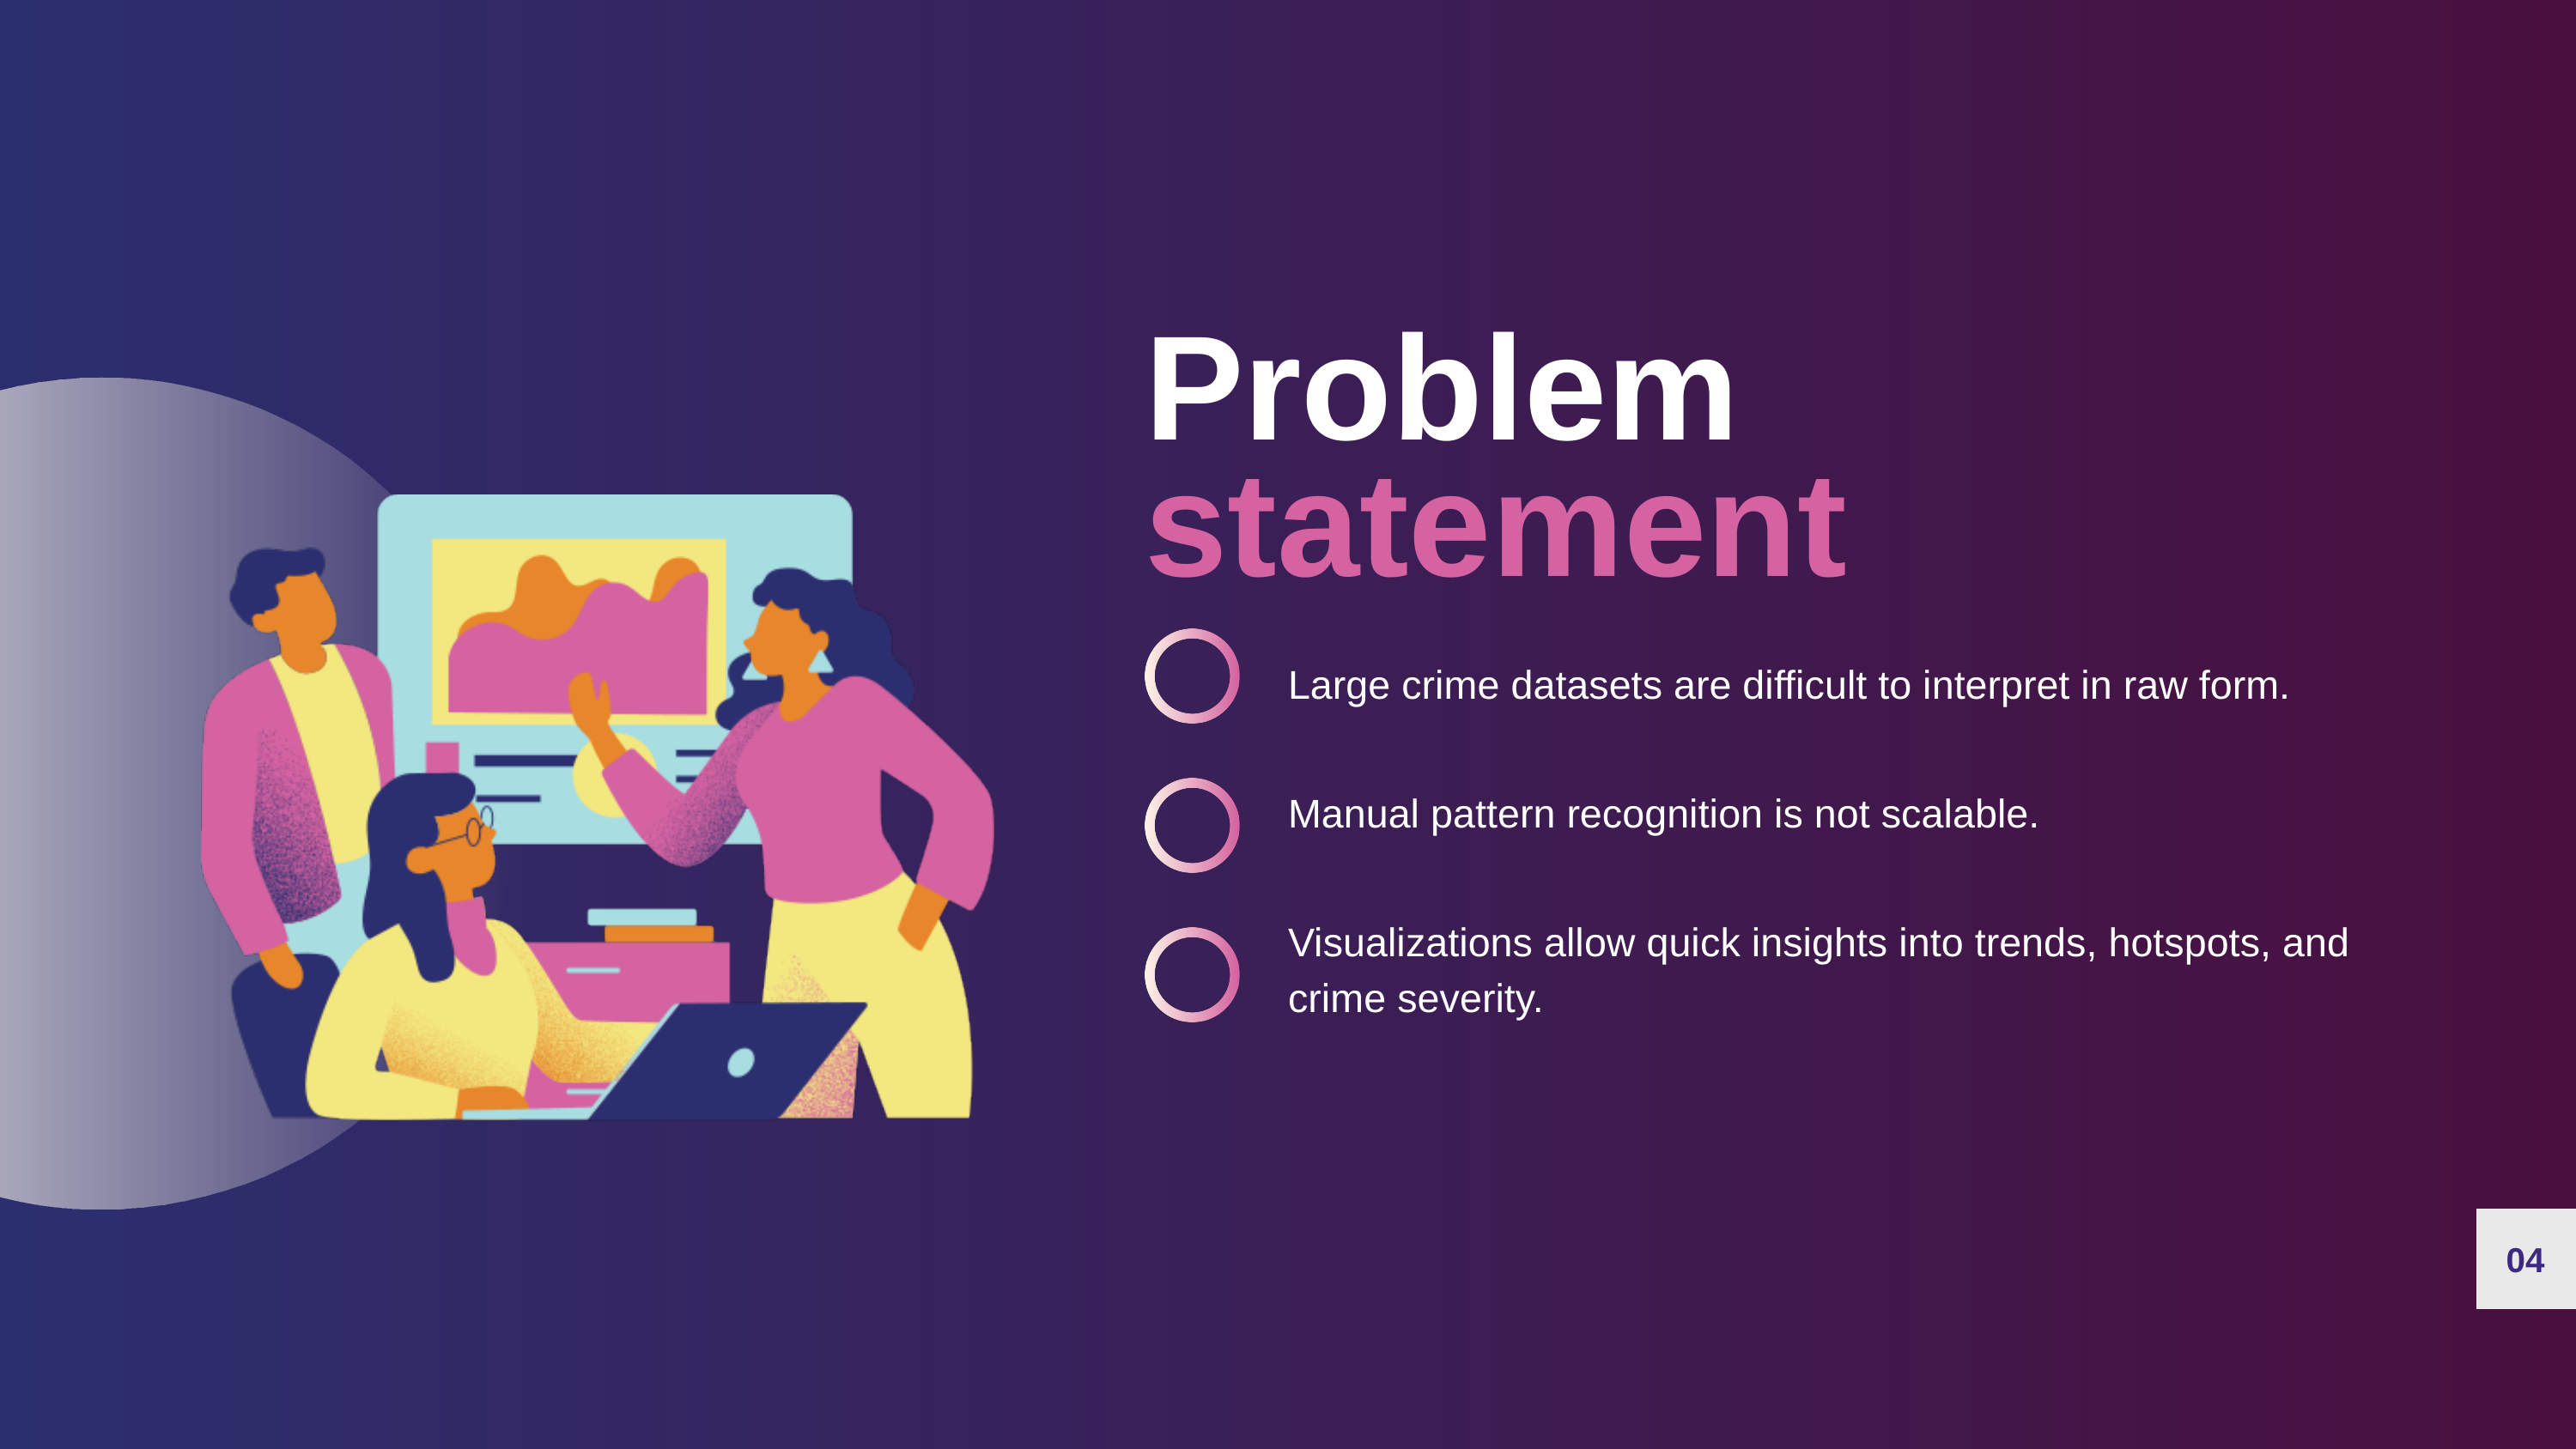

Problem

statement

Large crime datasets are difficult to interpret in raw form.

Manual pattern recognition is not scalable.
Visualizations allow quick insights into trends, hotspots, and crime severity.

04